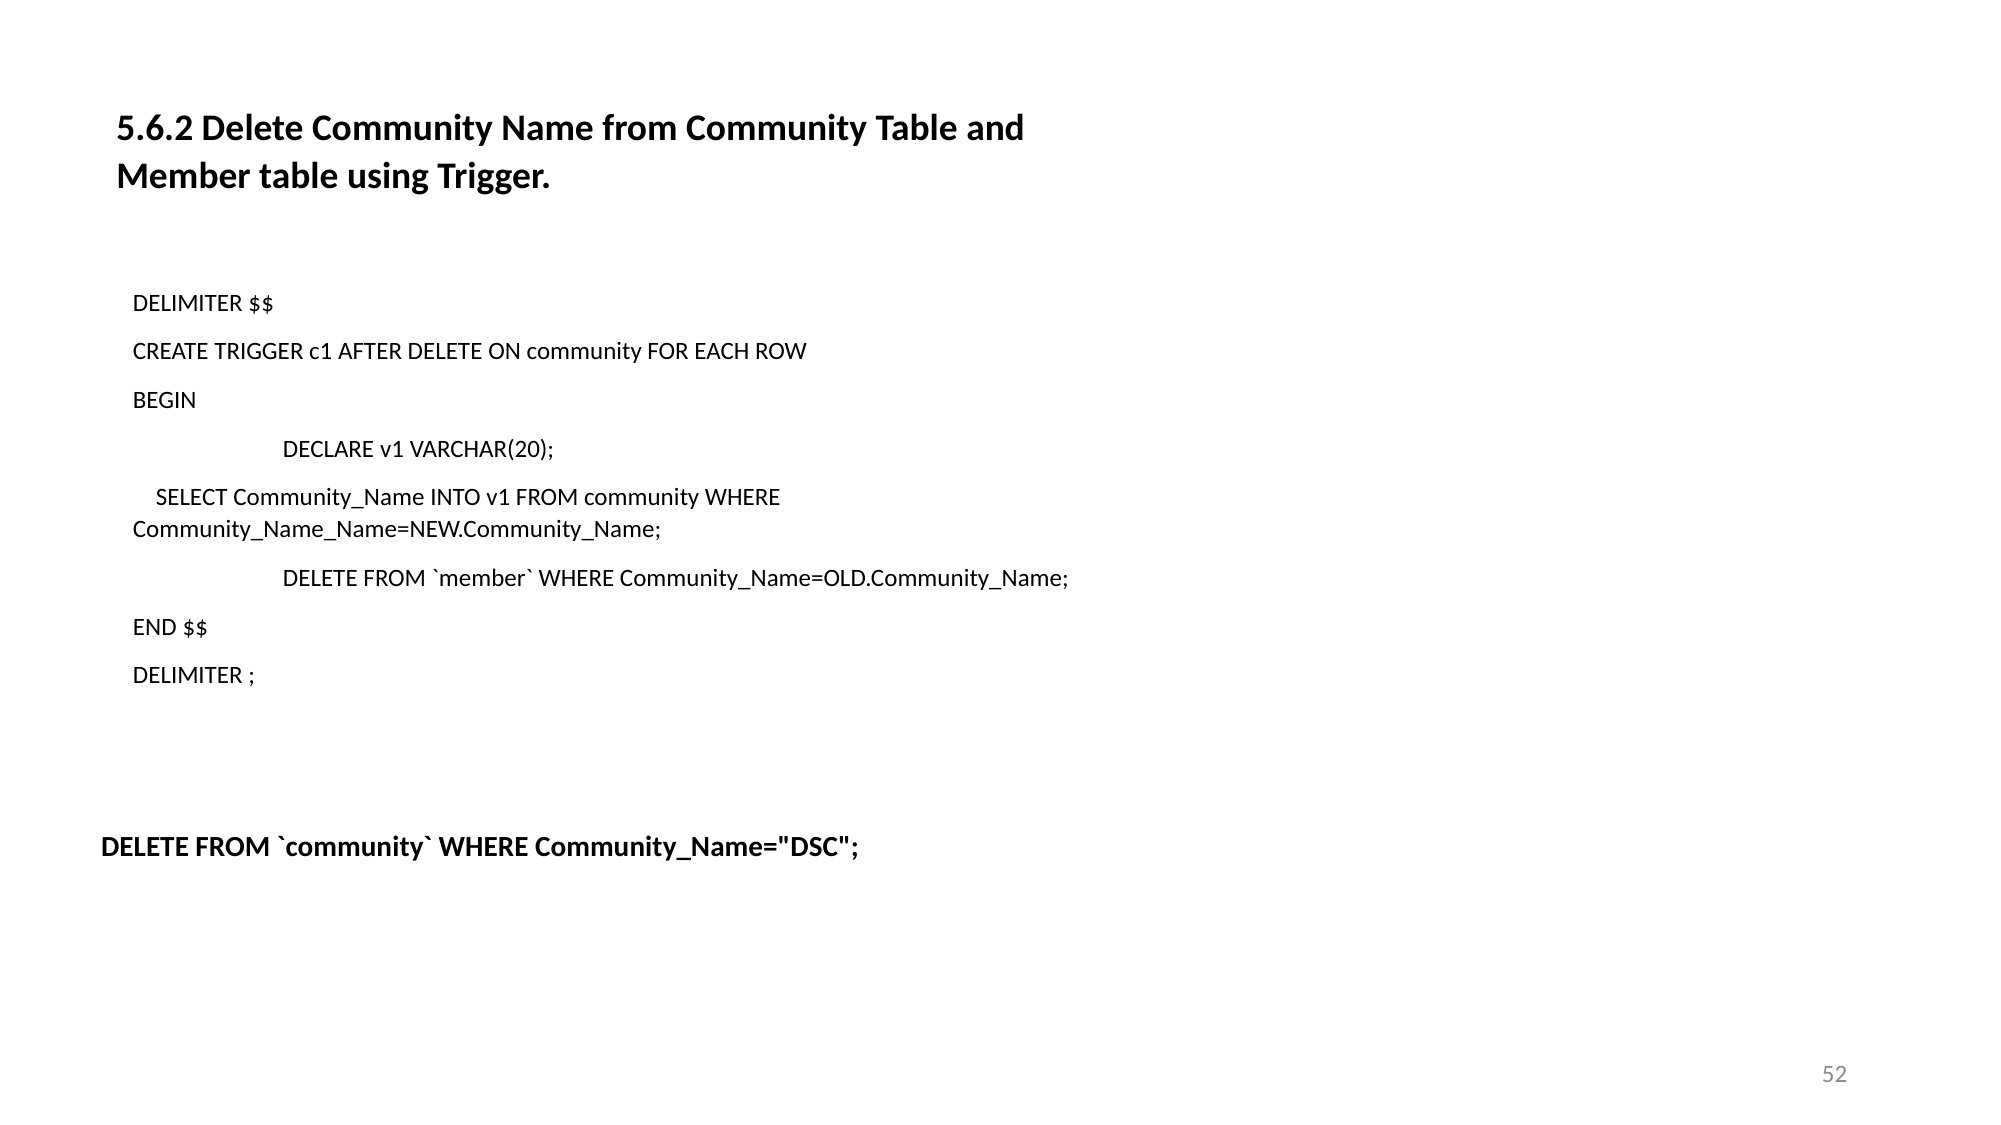

5.6.2 Delete Community Name from Community Table and Member table using Trigger.
DELIMITER $$
CREATE TRIGGER c1 AFTER DELETE ON community FOR EACH ROW
BEGIN
	DECLARE v1 VARCHAR(20);
    SELECT Community_Name INTO v1 FROM community WHERE Community_Name_Name=NEW.Community_Name;
	DELETE FROM `member` WHERE Community_Name=OLD.Community_Name;
END $$
DELIMITER ;
DELETE FROM `community` WHERE Community_Name="DSC";
52